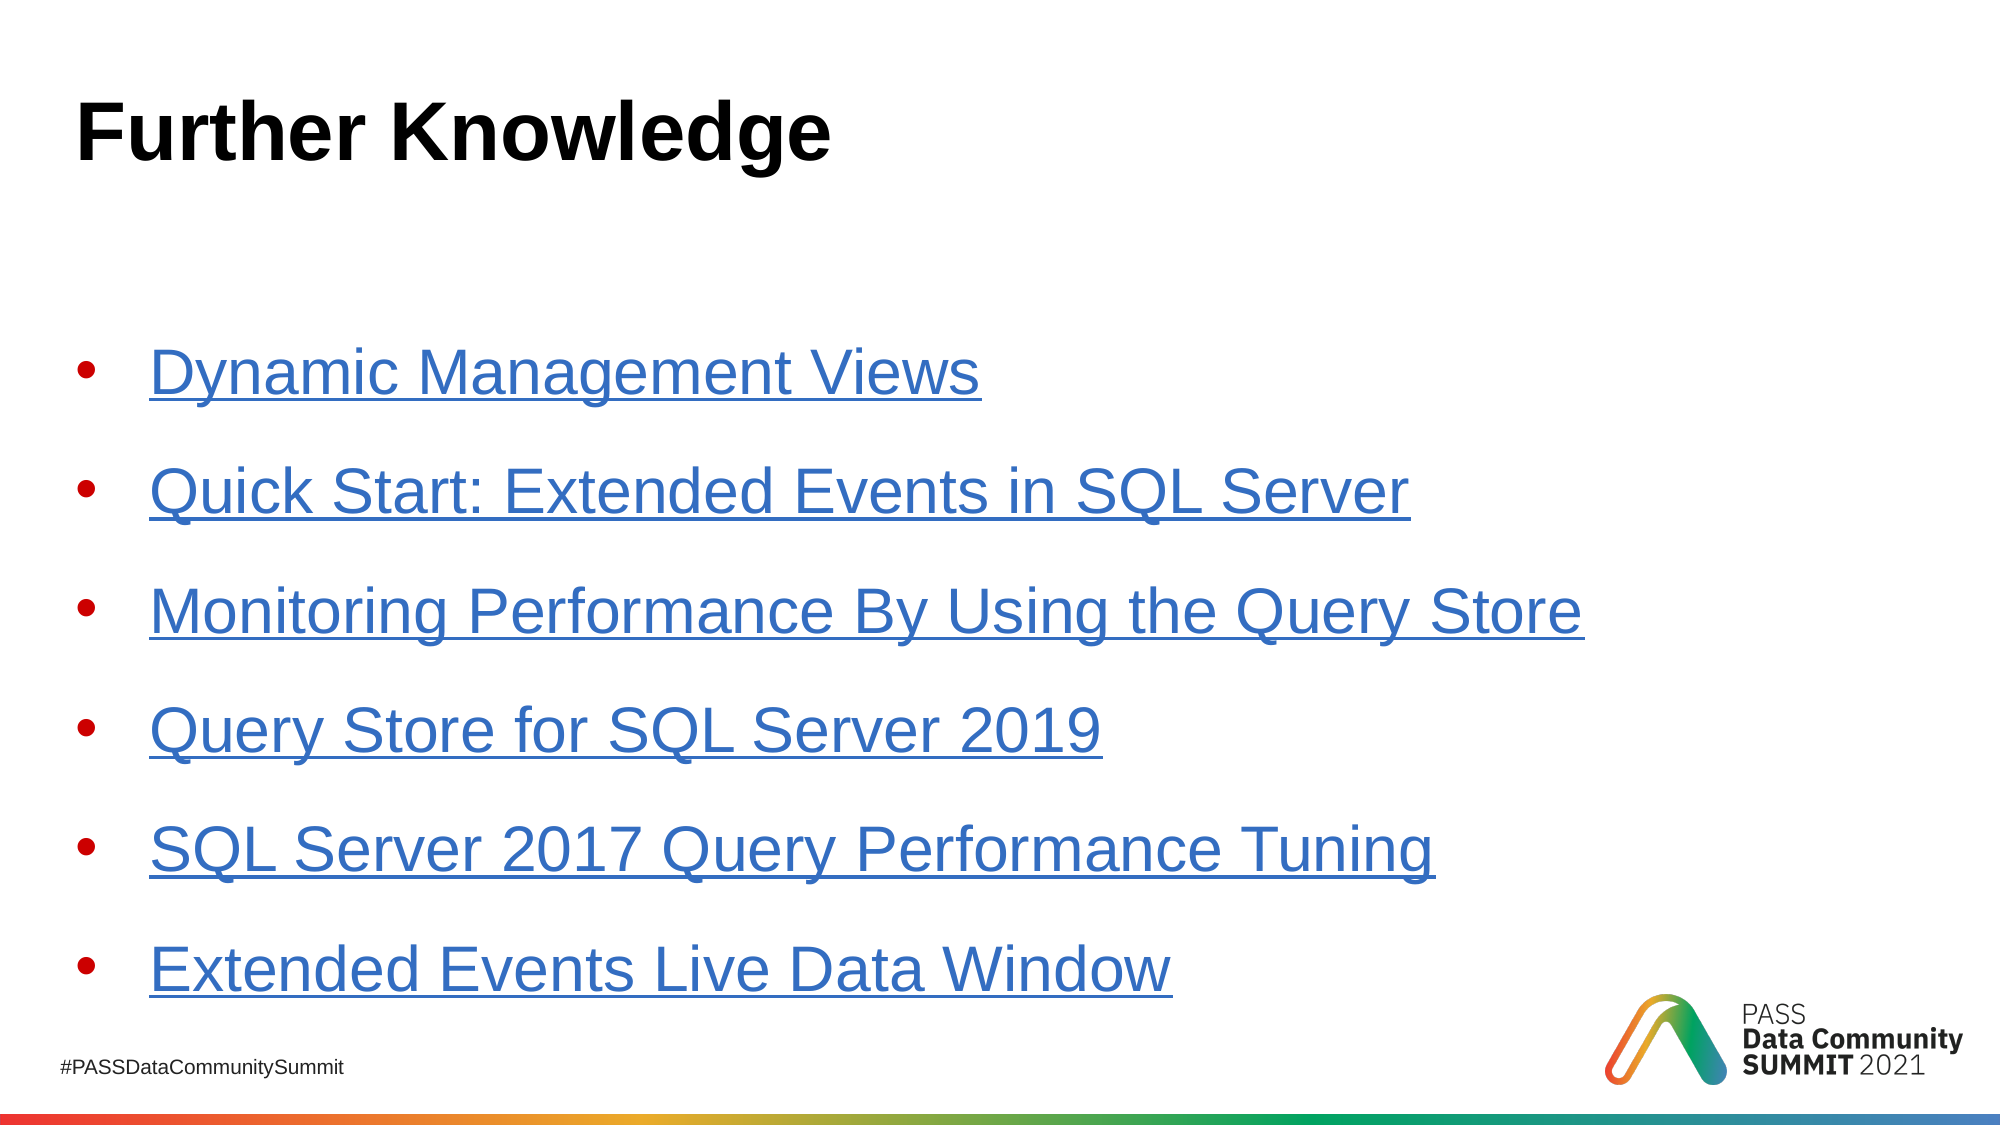

# Further Knowledge
Dynamic Management Views
Quick Start: Extended Events in SQL Server
Monitoring Performance By Using the Query Store
Query Store for SQL Server 2019
SQL Server 2017 Query Performance Tuning
Extended Events Live Data Window